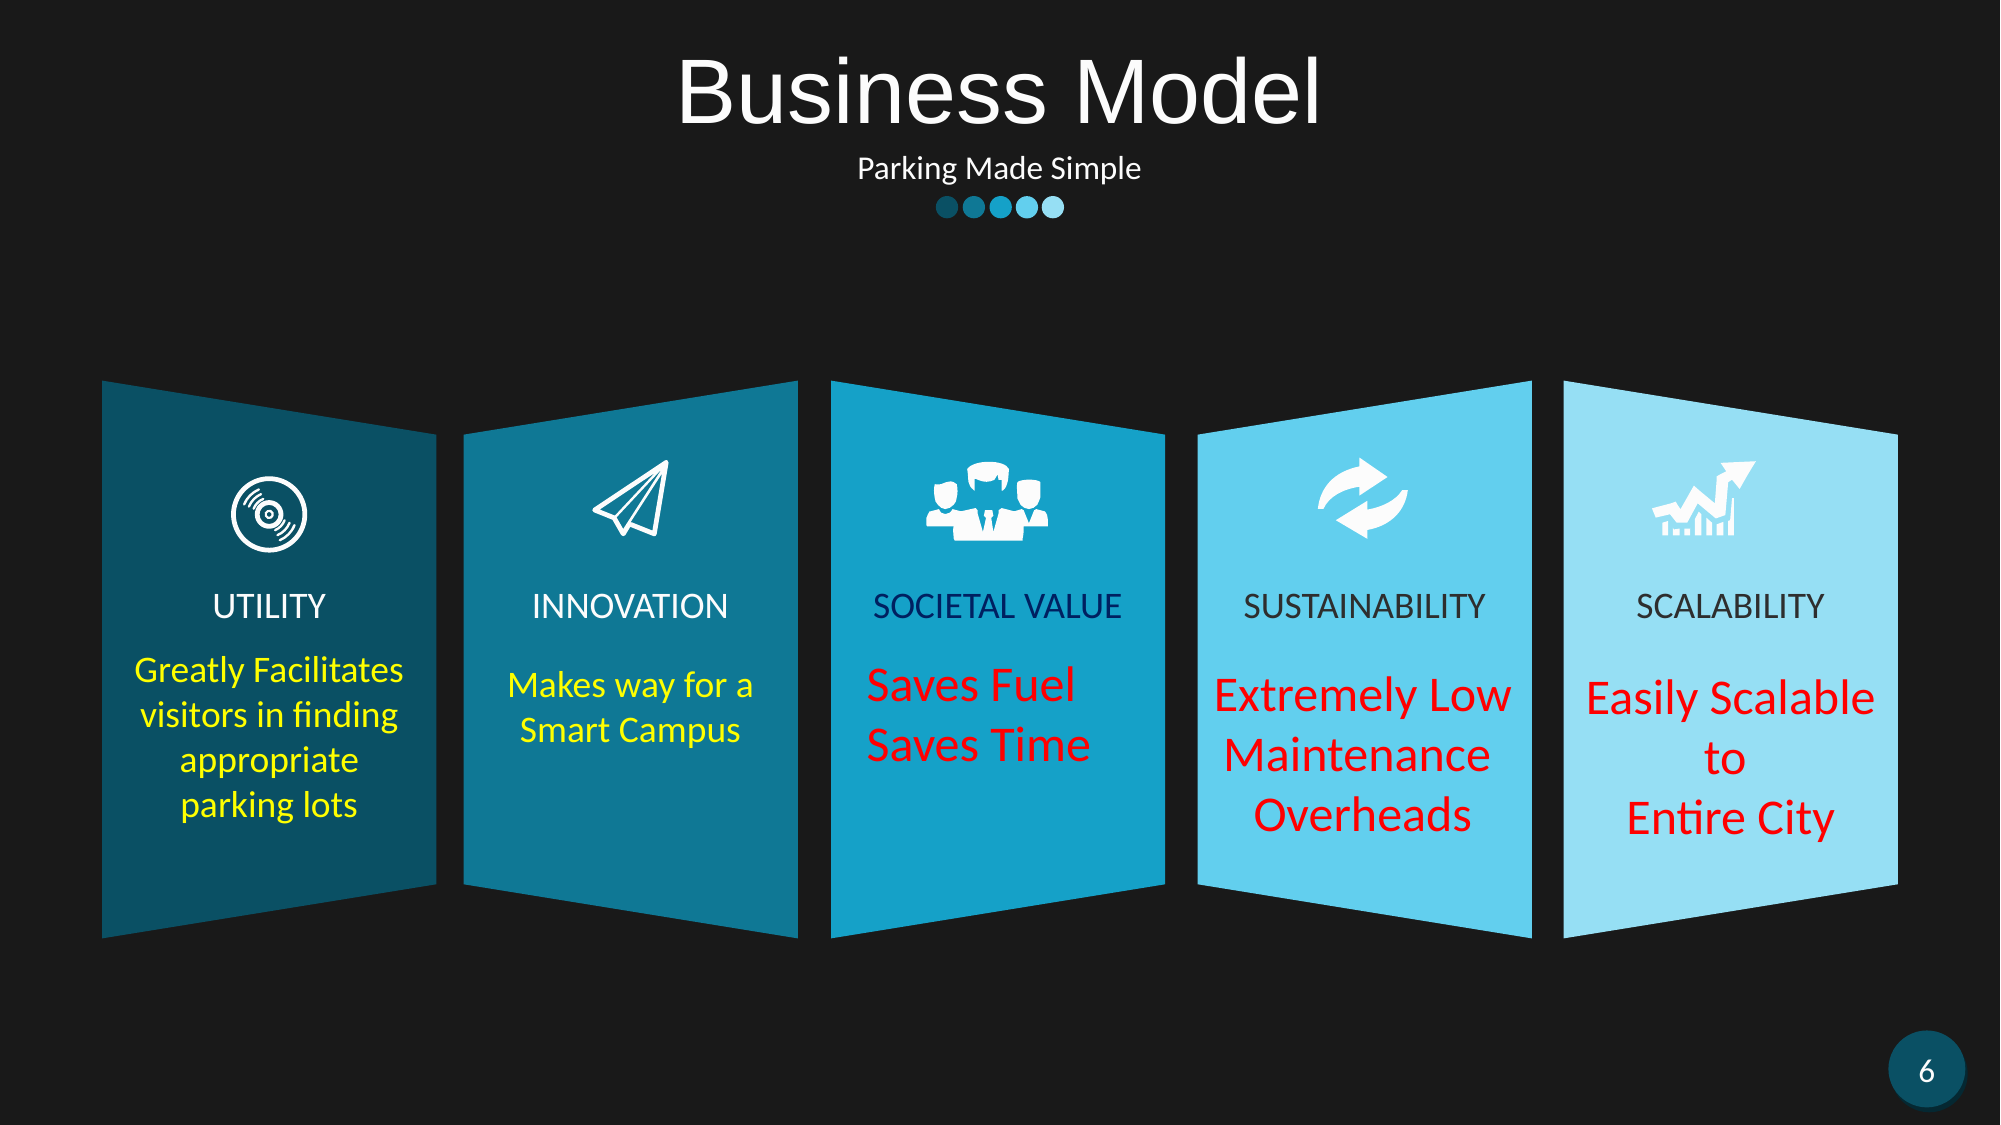

# Business Model
Parking Made Simple

UTILITY
Greatly Facilitates visitors in finding appropriate parking lots

INNOVATION
Makes way for a Smart Campus

SOCIETAL VALUE
Saves Fuel
Saves Time

SUSTAINABILITY
Extremely Low
Maintenance
Overheads

SCALABILITY
Easily Scalable
to
Entire City

6